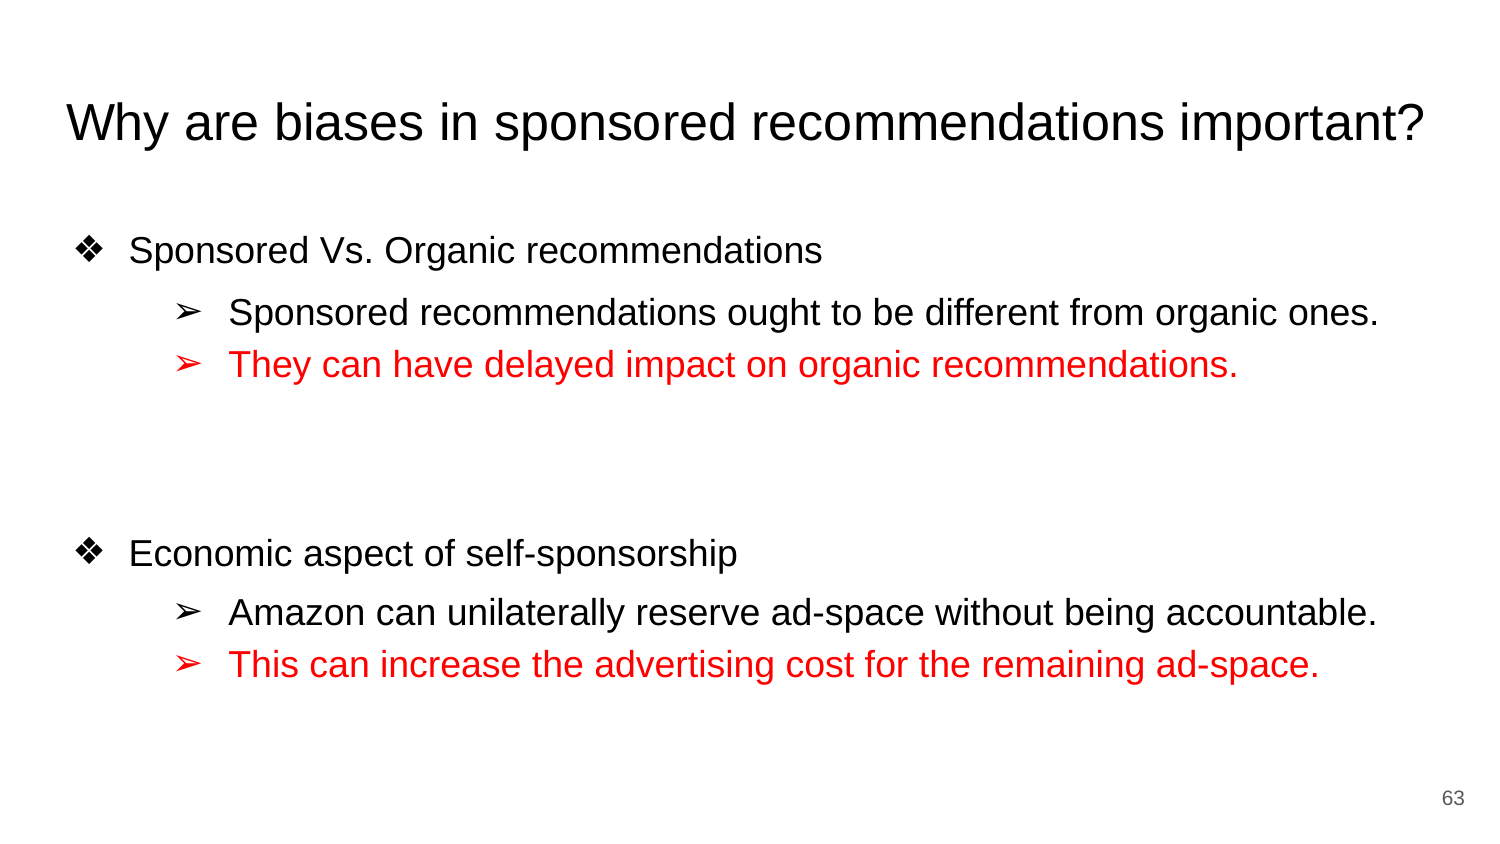

# Why are biases in sponsored recommendations important?
Sponsored Vs. Organic recommendations

Economic aspect of self-sponsorship

Sponsored recommendations ought to be different from organic ones.
They can have delayed impact on organic recommendations.

Amazon can unilaterally reserve ad-space without being accountable.
This can increase the advertising cost for the remaining ad-space.

63